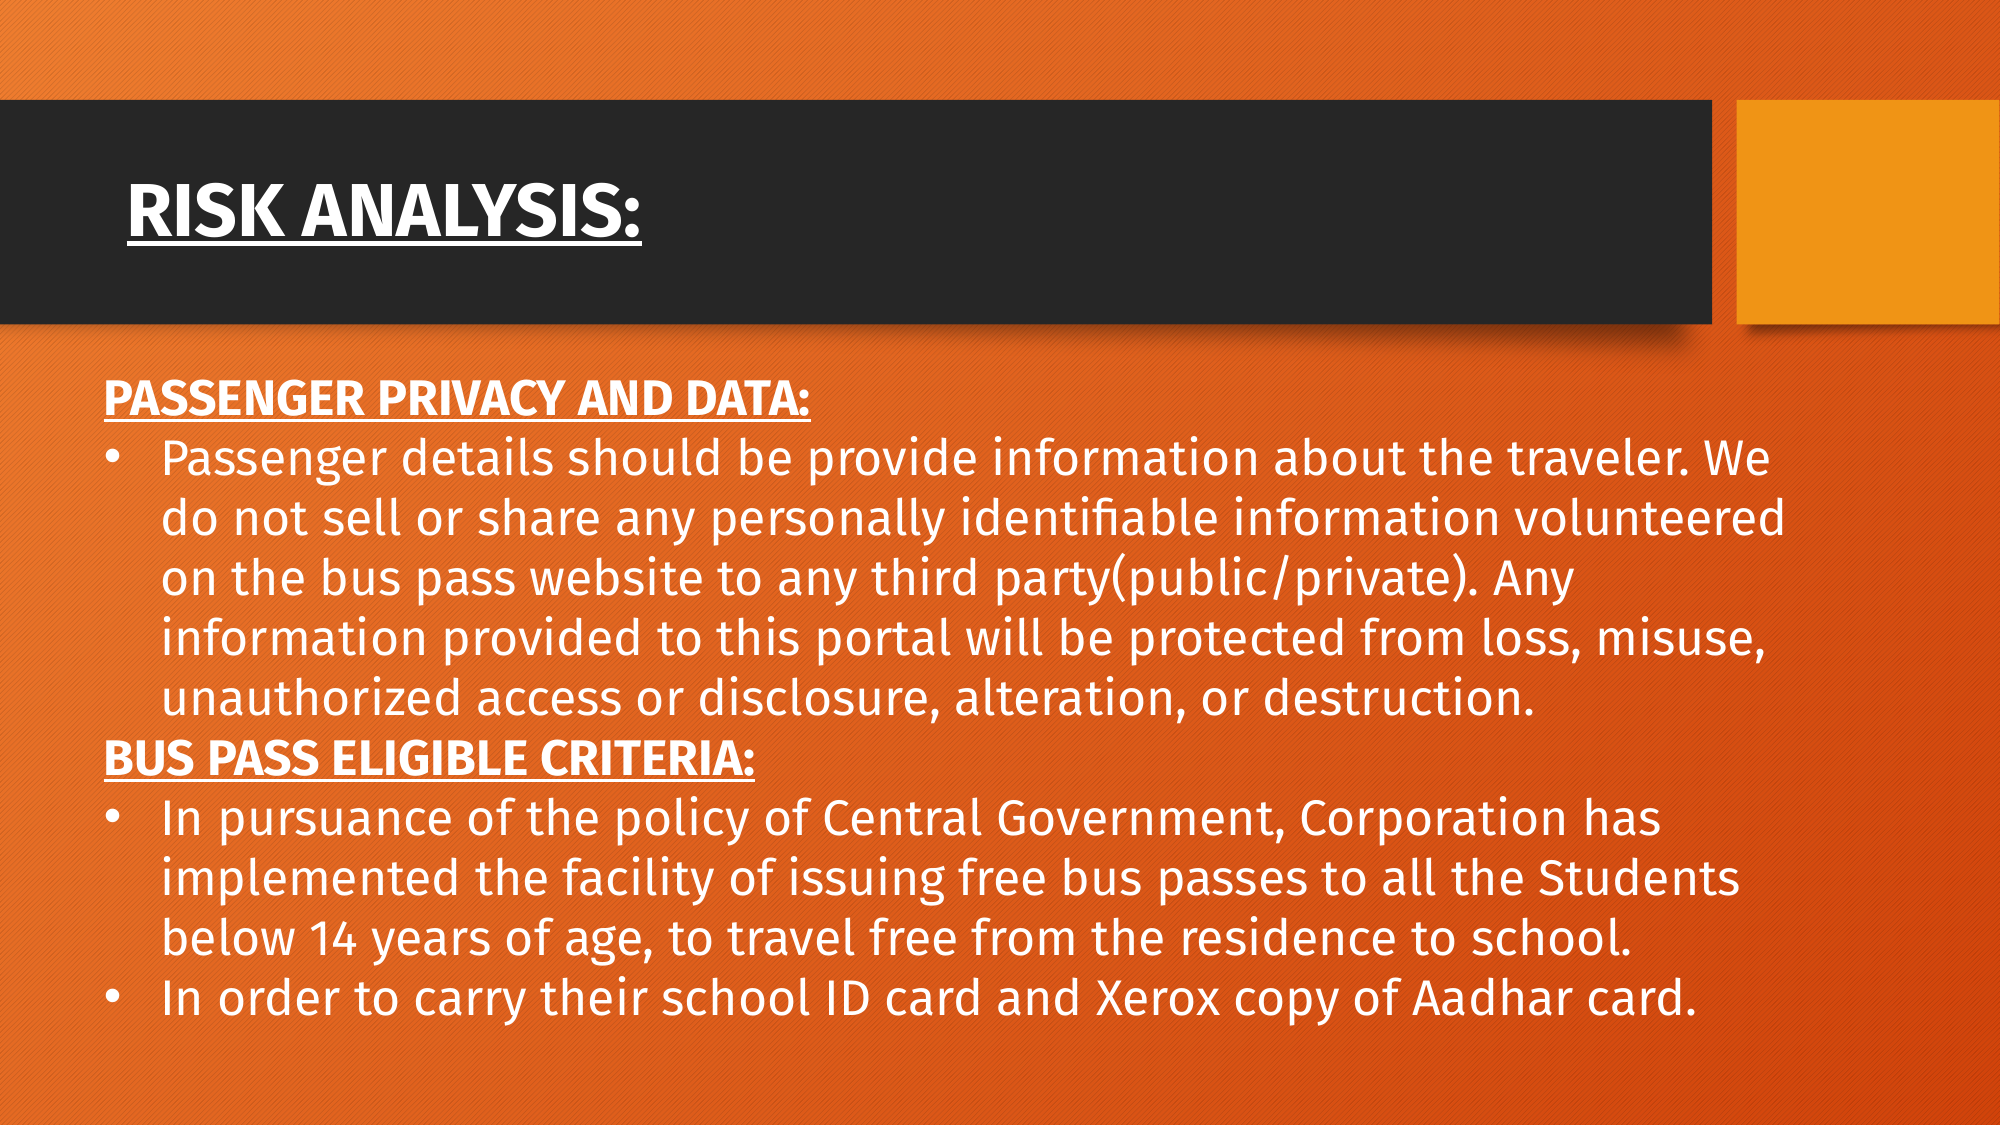

# RISK ANALYSIS:
PASSENGER PRIVACY AND DATA:
Passenger details should be provide information about the traveler. We do not sell or share any personally identifiable information volunteered on the bus pass website to any third party(public/private). Any information provided to this portal will be protected from loss, misuse, unauthorized access or disclosure, alteration, or destruction.
BUS PASS ELIGIBLE CRITERIA:
In pursuance of the policy of Central Government, Corporation has implemented the facility of issuing free bus passes to all the Students below 14 years of age, to travel free from the residence to school.
In order to carry their school ID card and Xerox copy of Aadhar card.